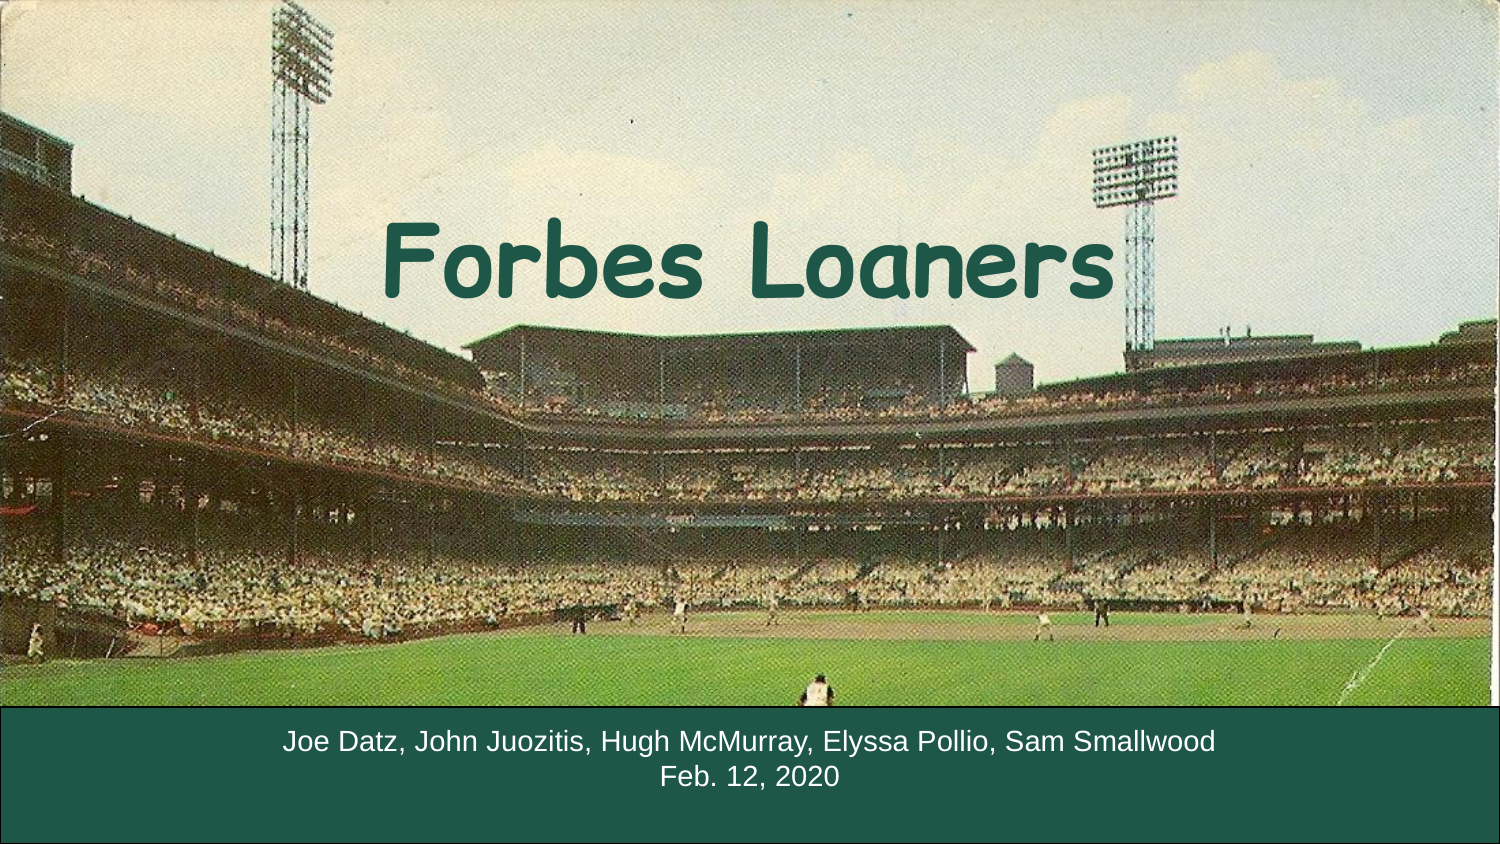

Forbes Loaners
Joe Datz, John Juozitis, Hugh McMurray, Elyssa Pollio, Sam Smallwood
Feb. 12, 2020